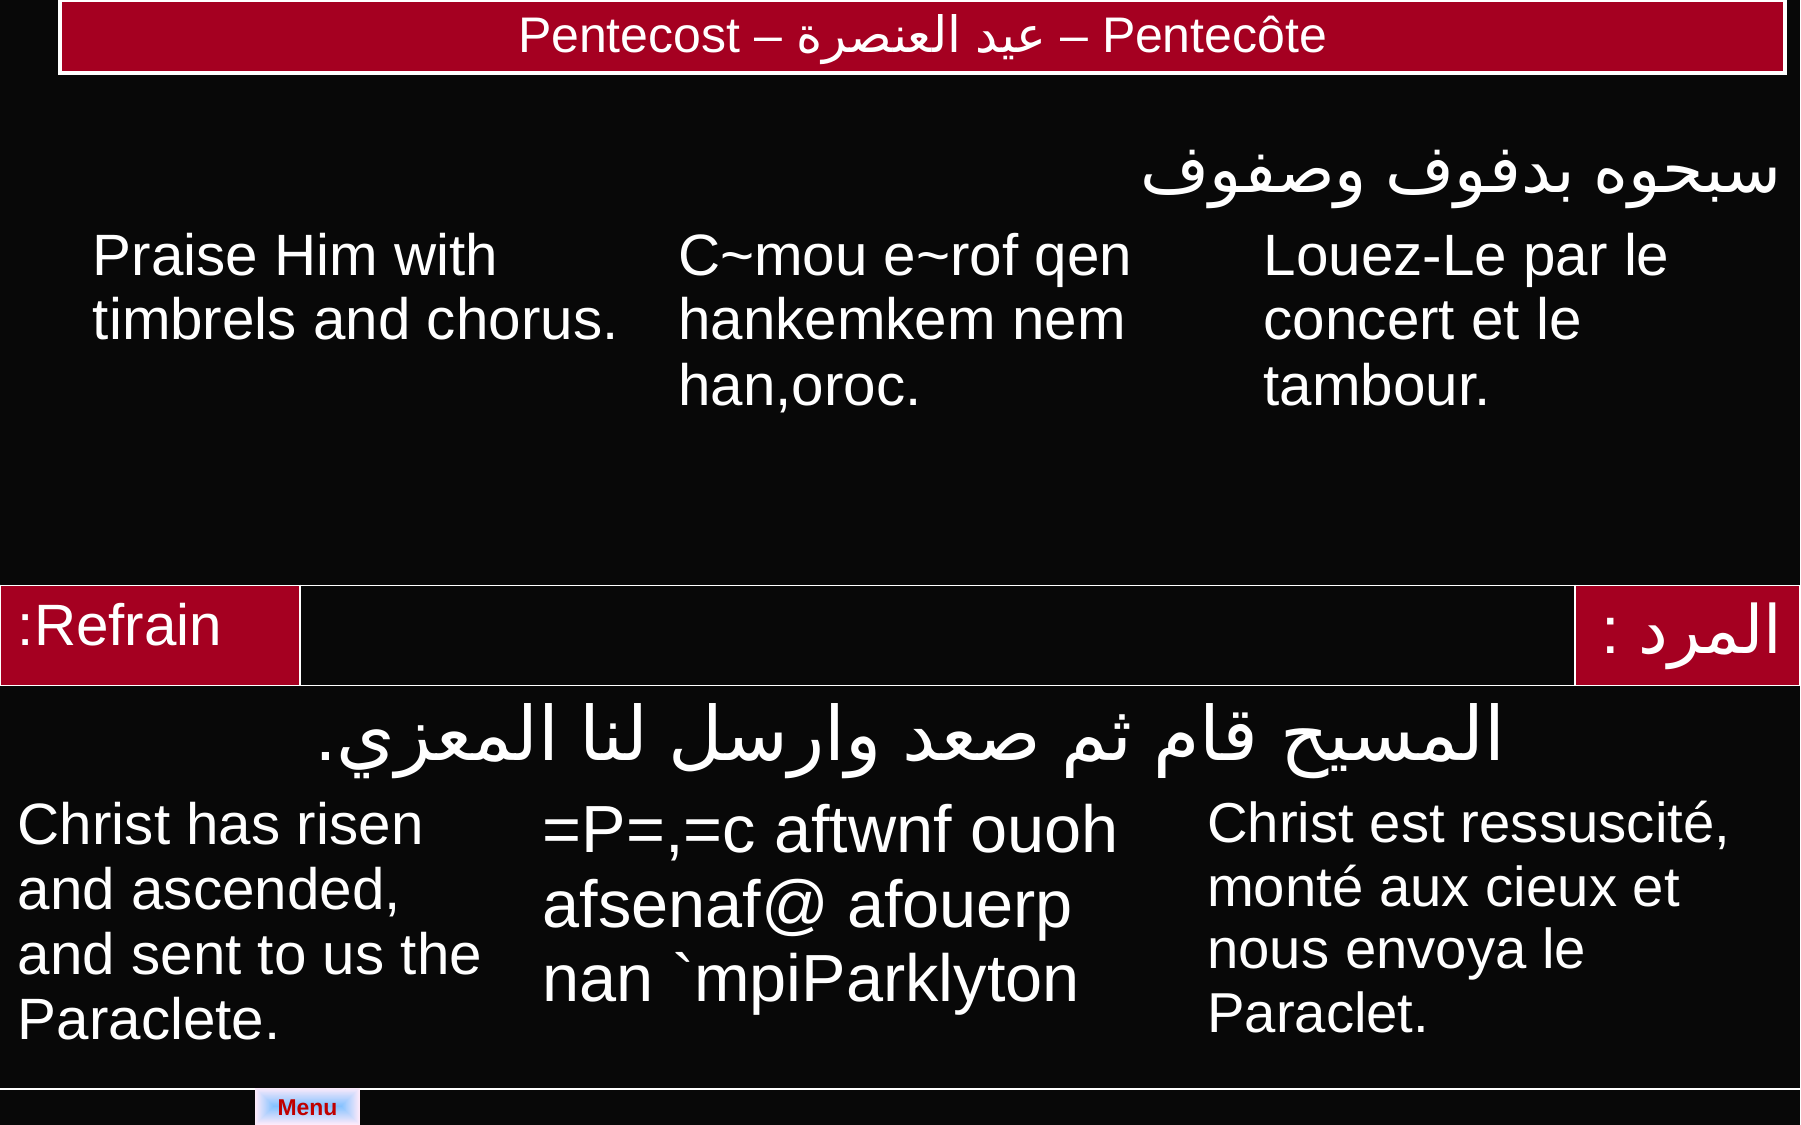

| Pentecost – عيد العنصرة – Pentecôte |
| --- |
| سبحوه بدفوف وصفوف |  |  |
| --- | --- | --- |
| Praise Him with timbrels and chorus. | C~mou e~rof qen hankemkem nem han,oroc. | Louez-Le par le concert et le tambour. |
| Refrain: |  |  |  | المرد : |
| --- | --- | --- | --- | --- |
| المسيح قام ثم صعد وارسل لنا المعزي. |  |  |  |  |
| Christ has risen and ascended, and sent to us the Paraclete. |  | =P=,=c aftwnf ouoh afsenaf@ afouerp nan `mpiParklyton | Christ est ressuscité, monté aux cieux et nous envoya le Paraclet. |  |

Menu